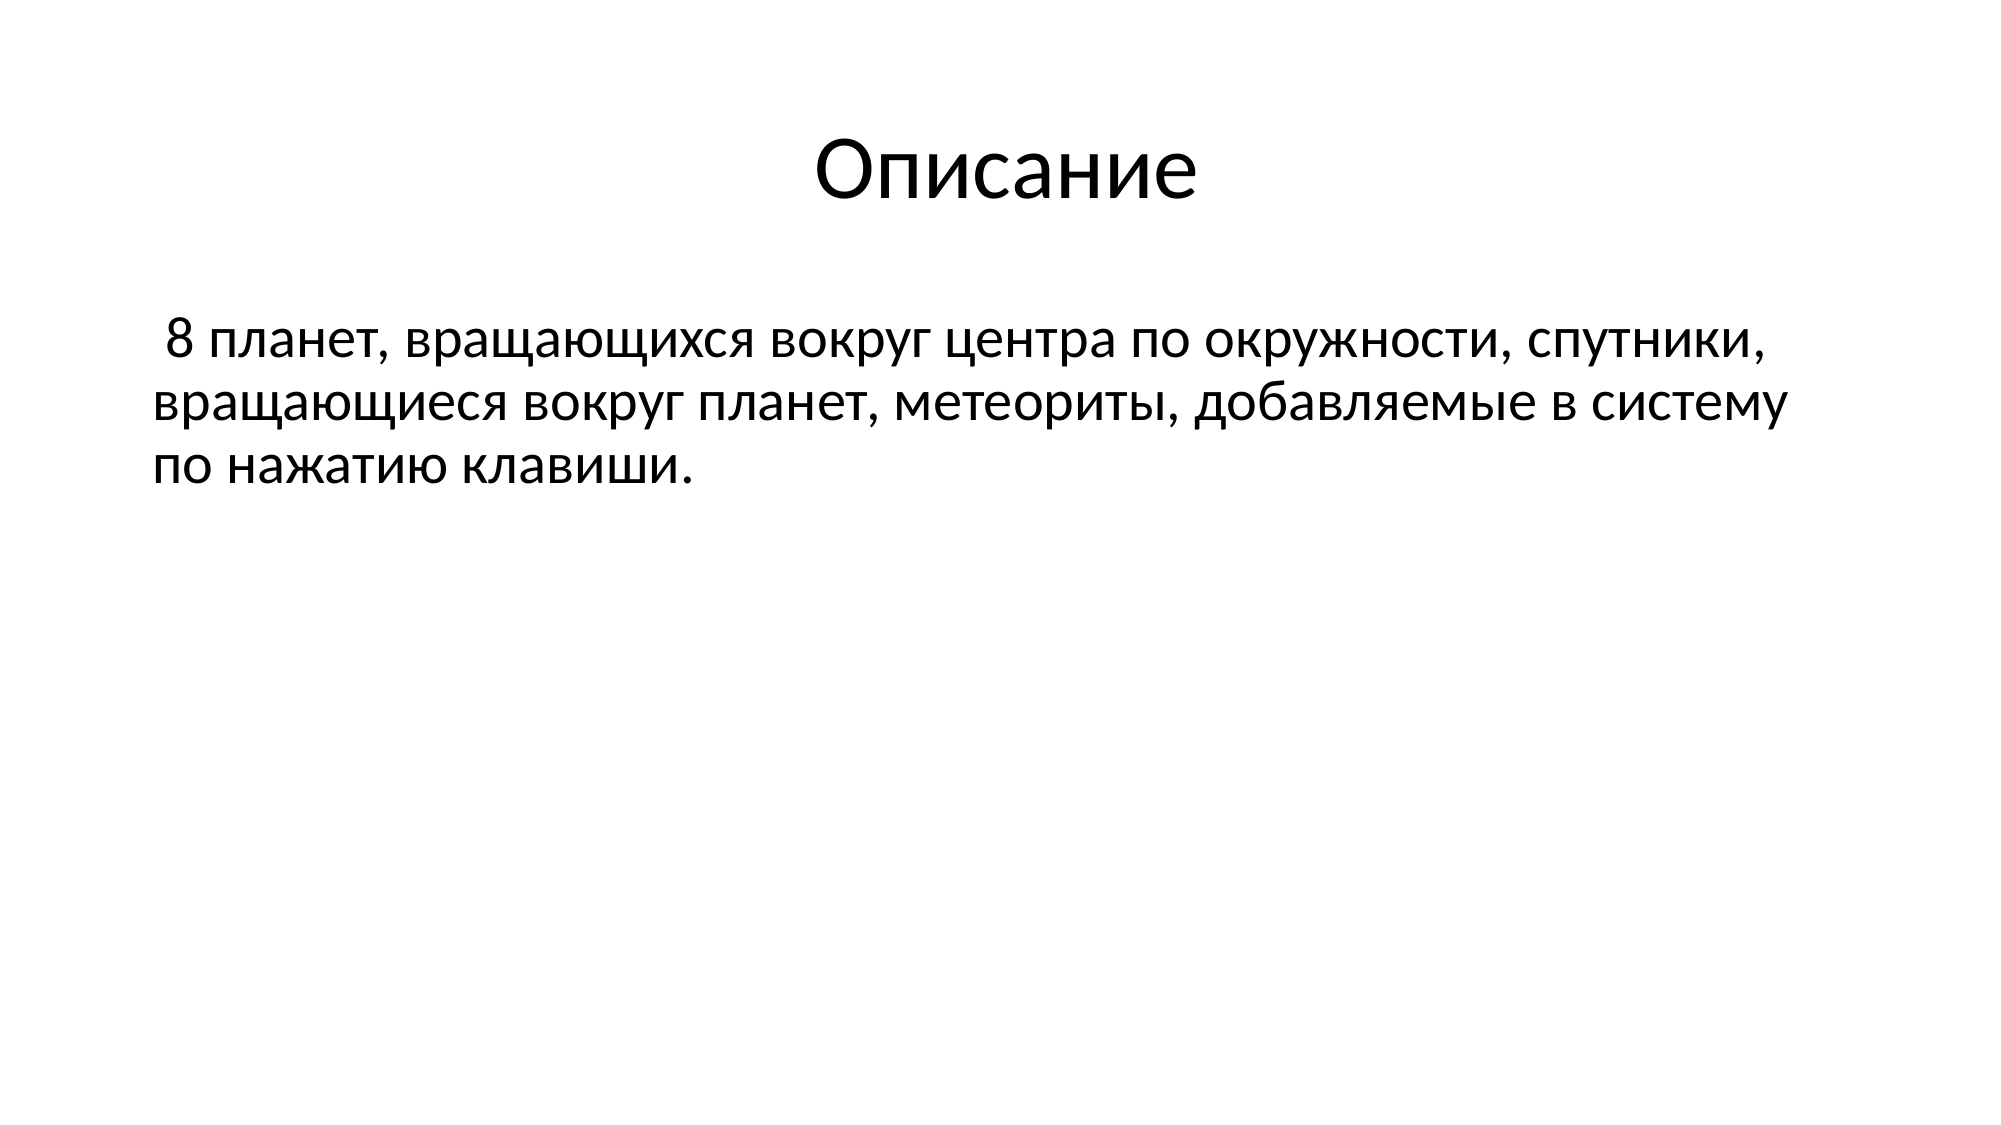

# Описание
 8 планет, вращающихся вокруг центра по окружности, спутники, вращающиеся вокруг планет, метеориты, добавляемые в систему по нажатию клавиши.